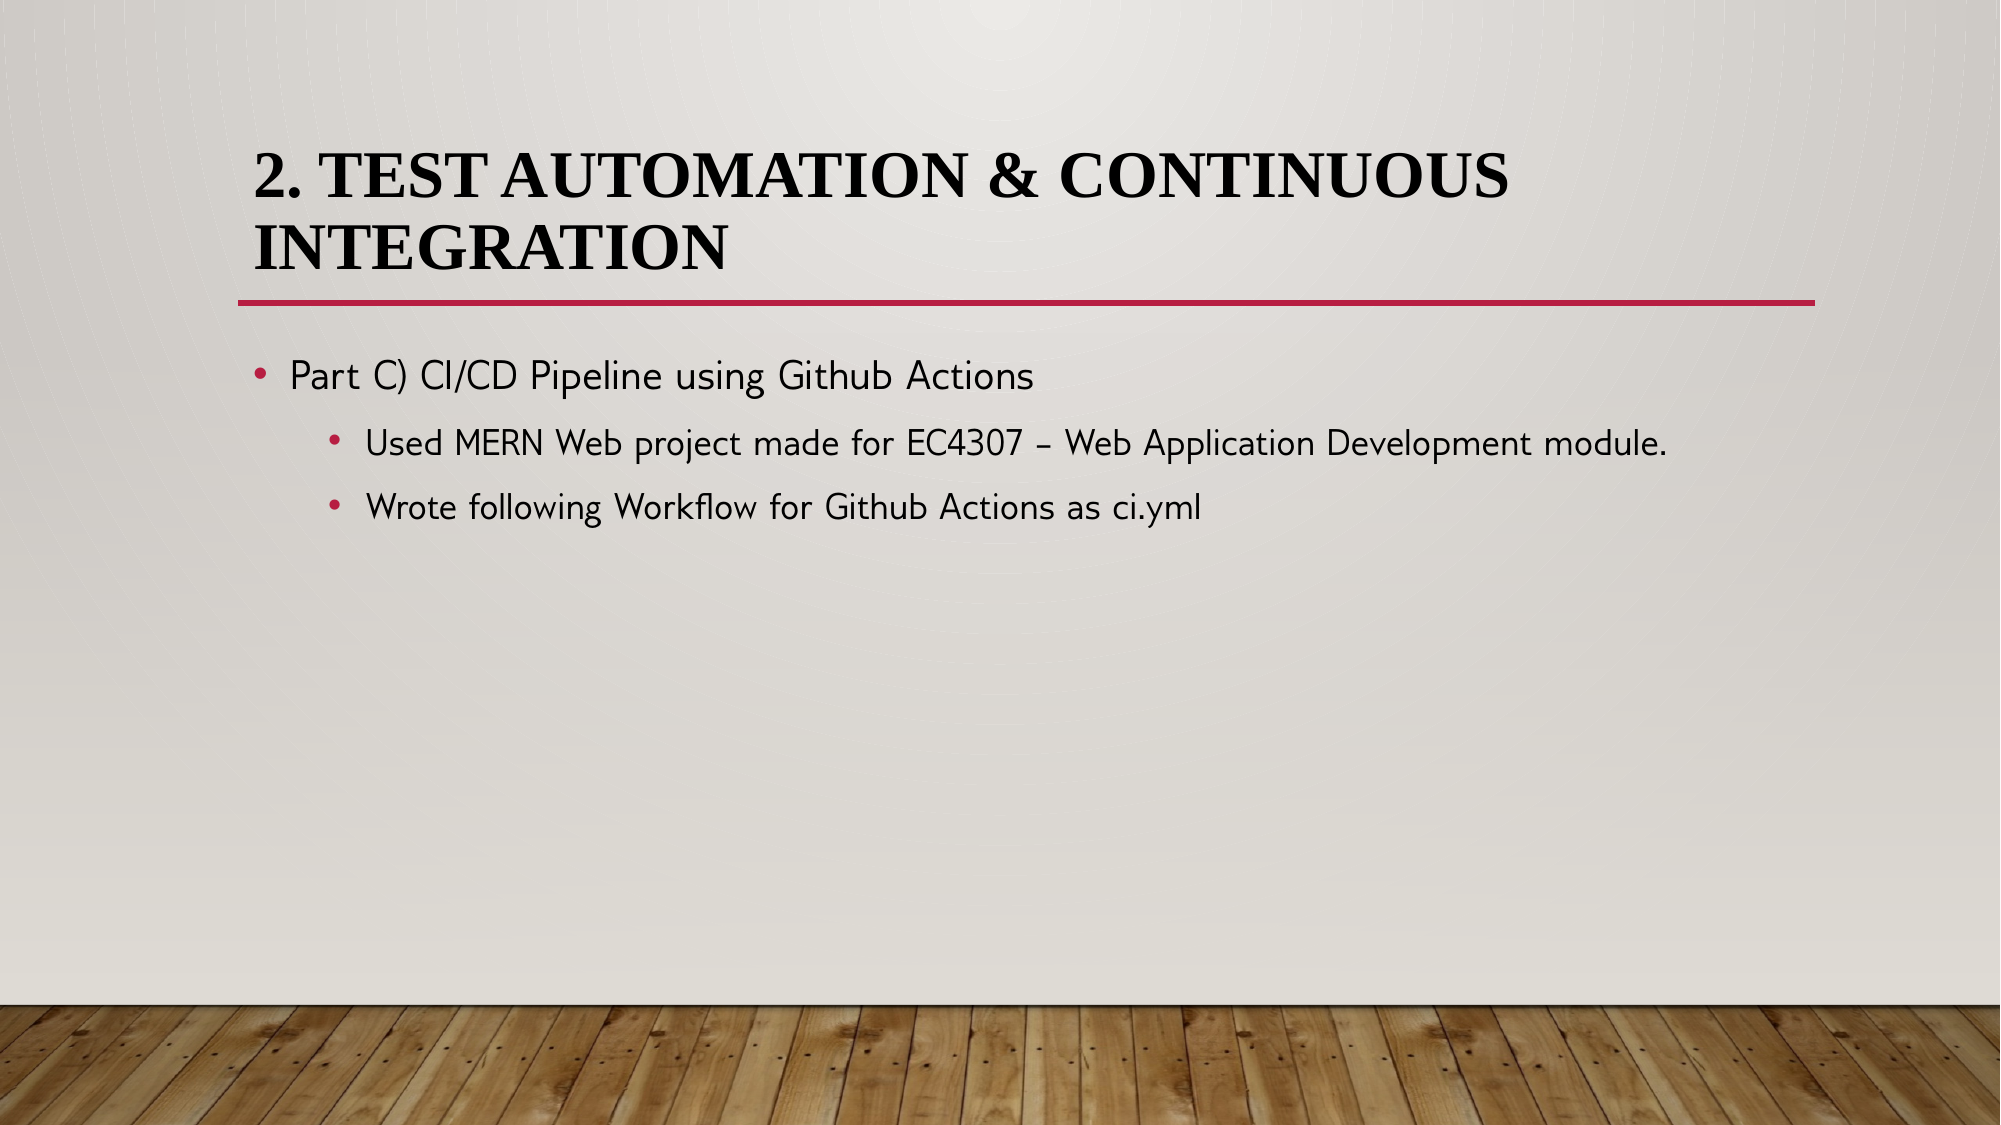

# 2. Test Automation & Continuous Integration
Part C) CI/CD Pipeline using Github Actions
Used MERN Web project made for EC4307 – Web Application Development module.
Wrote following Workflow for Github Actions as ci.yml